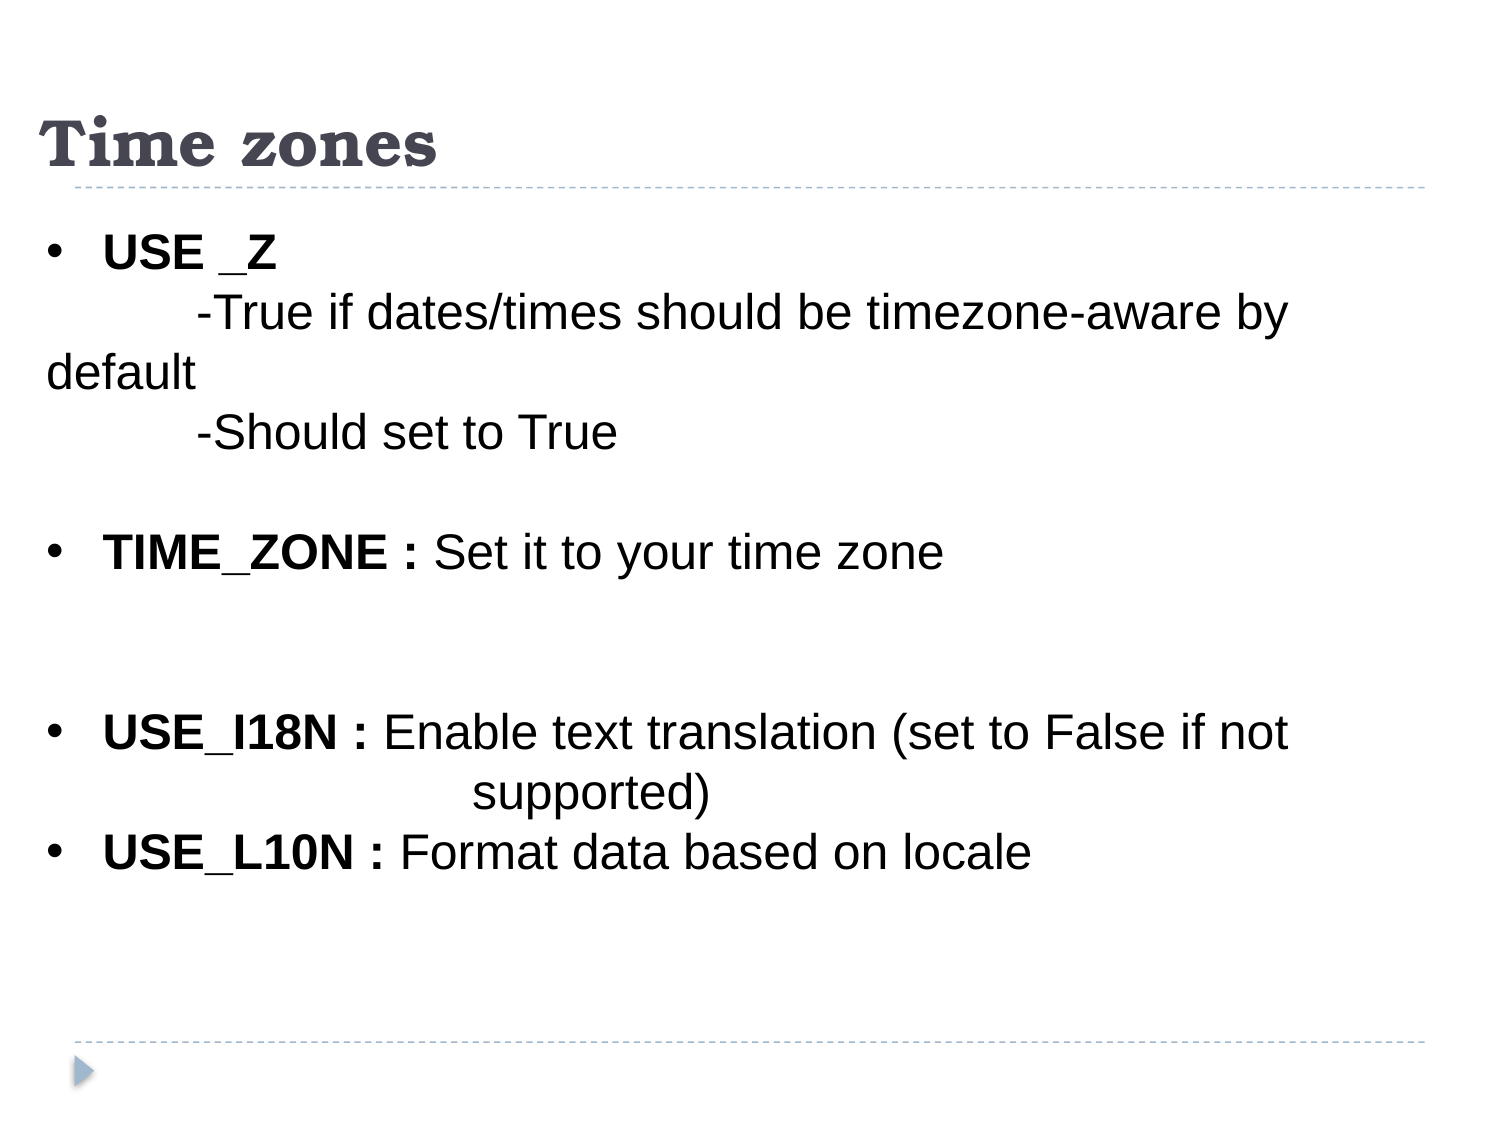

# Time zones
USE _Z
	-True if dates/times should be timezone-aware by 	default
	-Should set to True

TIME_ZONE : Set it to your time zone

USE_I18N : Enable text translation (set to False if not 			     supported)
USE_L10N : Format data based on locale